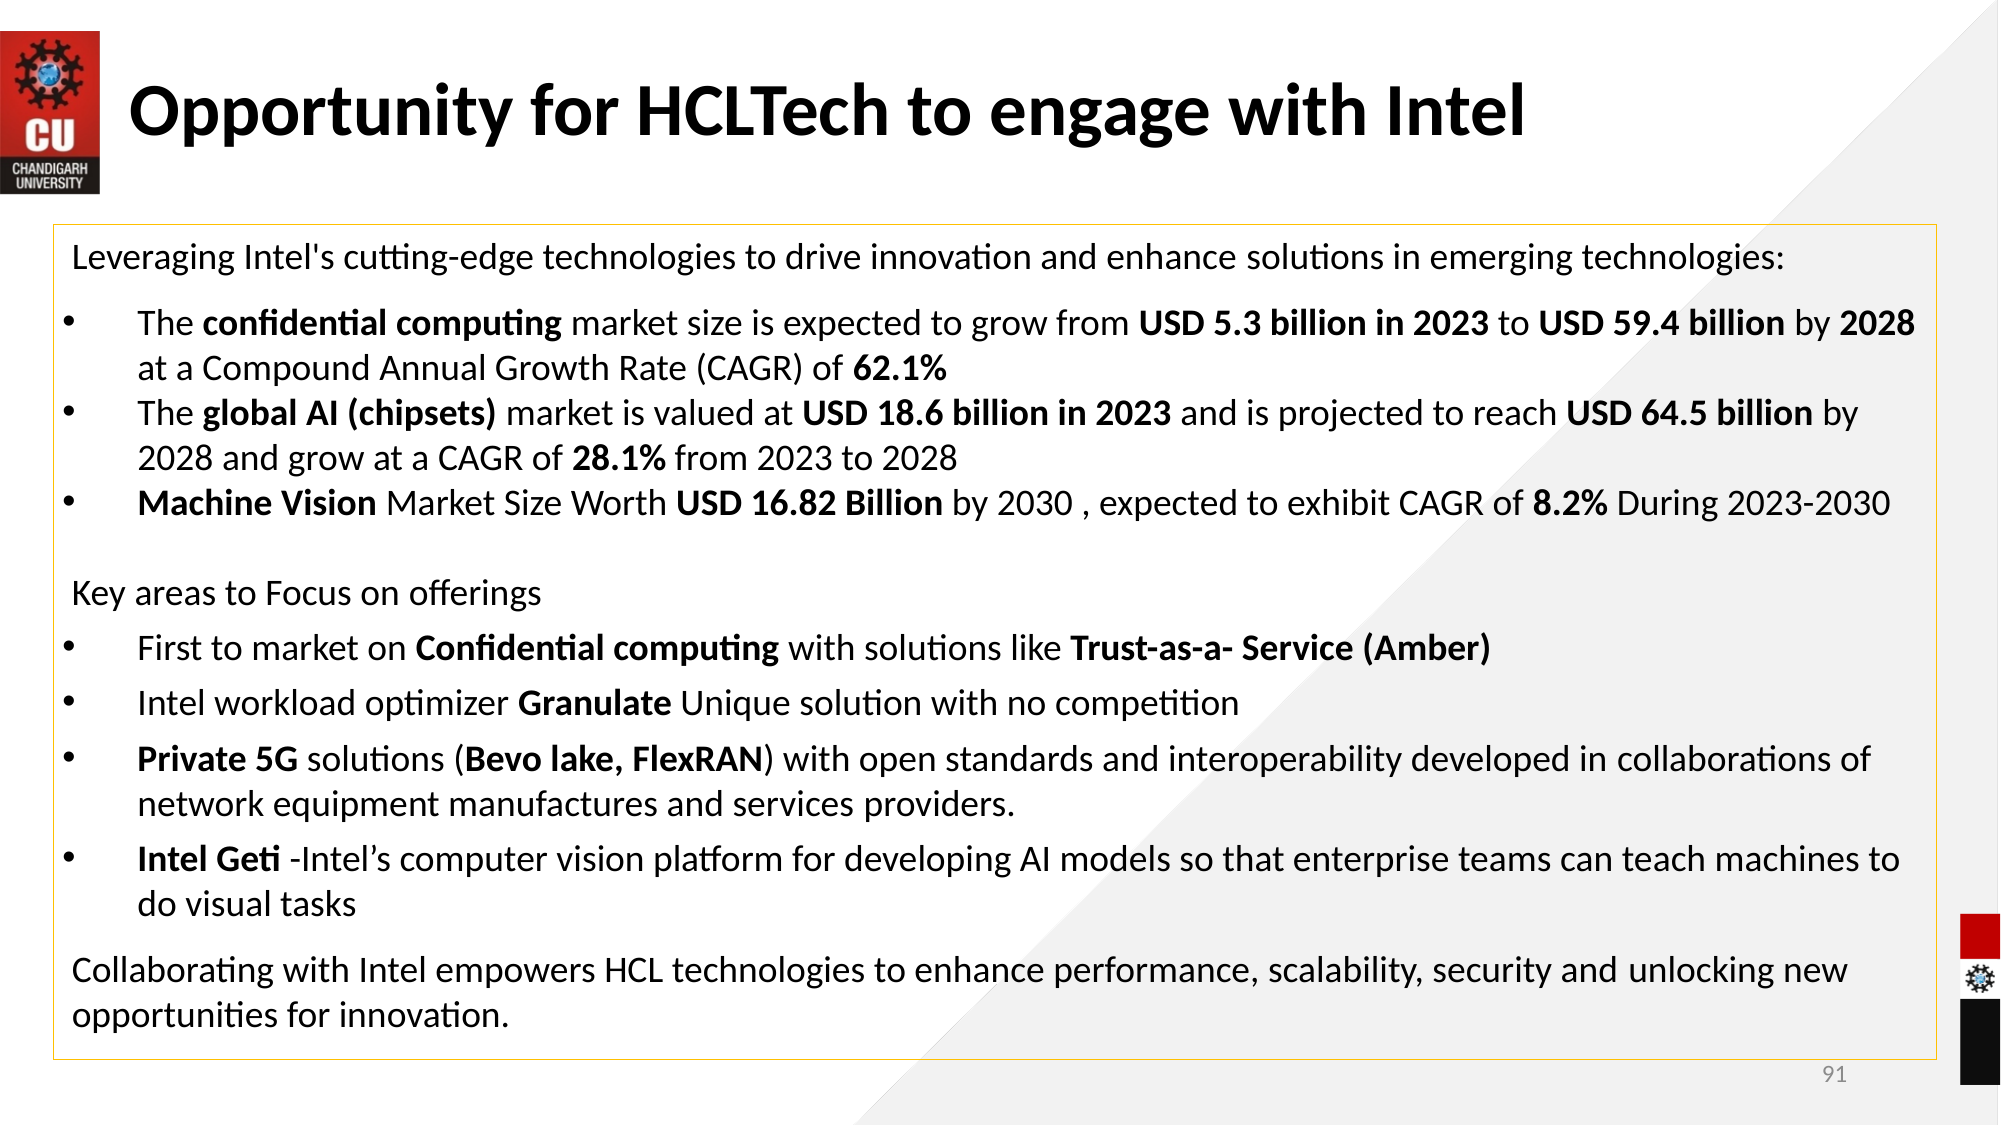

Opportunity for HCLTech to engage with Intel
Leveraging Intel's cutting-edge technologies to drive innovation and enhance solutions in emerging technologies:
The confidential computing market size is expected to grow from USD 5.3 billion in 2023 to USD 59.4 billion by 2028 at a Compound Annual Growth Rate (CAGR) of 62.1%
The global AI (chipsets) market is valued at USD 18.6 billion in 2023 and is projected to reach USD 64.5 billion by 2028 and grow at a CAGR of 28.1% from 2023 to 2028
Machine Vision Market Size Worth USD 16.82 Billion by 2030 , expected to exhibit CAGR of 8.2% During 2023-2030

Key areas to Focus on offerings
First to market on Confidential computing with solutions like Trust-as-a- Service (Amber)
Intel workload optimizer Granulate Unique solution with no competition
Private 5G solutions (Bevo lake, FlexRAN) with open standards and interoperability developed in collaborations of network equipment manufactures and services providers.
Intel Geti -Intel’s computer vision platform for developing AI models so that enterprise teams can teach machines to do visual tasks
Collaborating with Intel empowers HCL technologies to enhance performance, scalability, security and unlocking new opportunities for innovation.

91